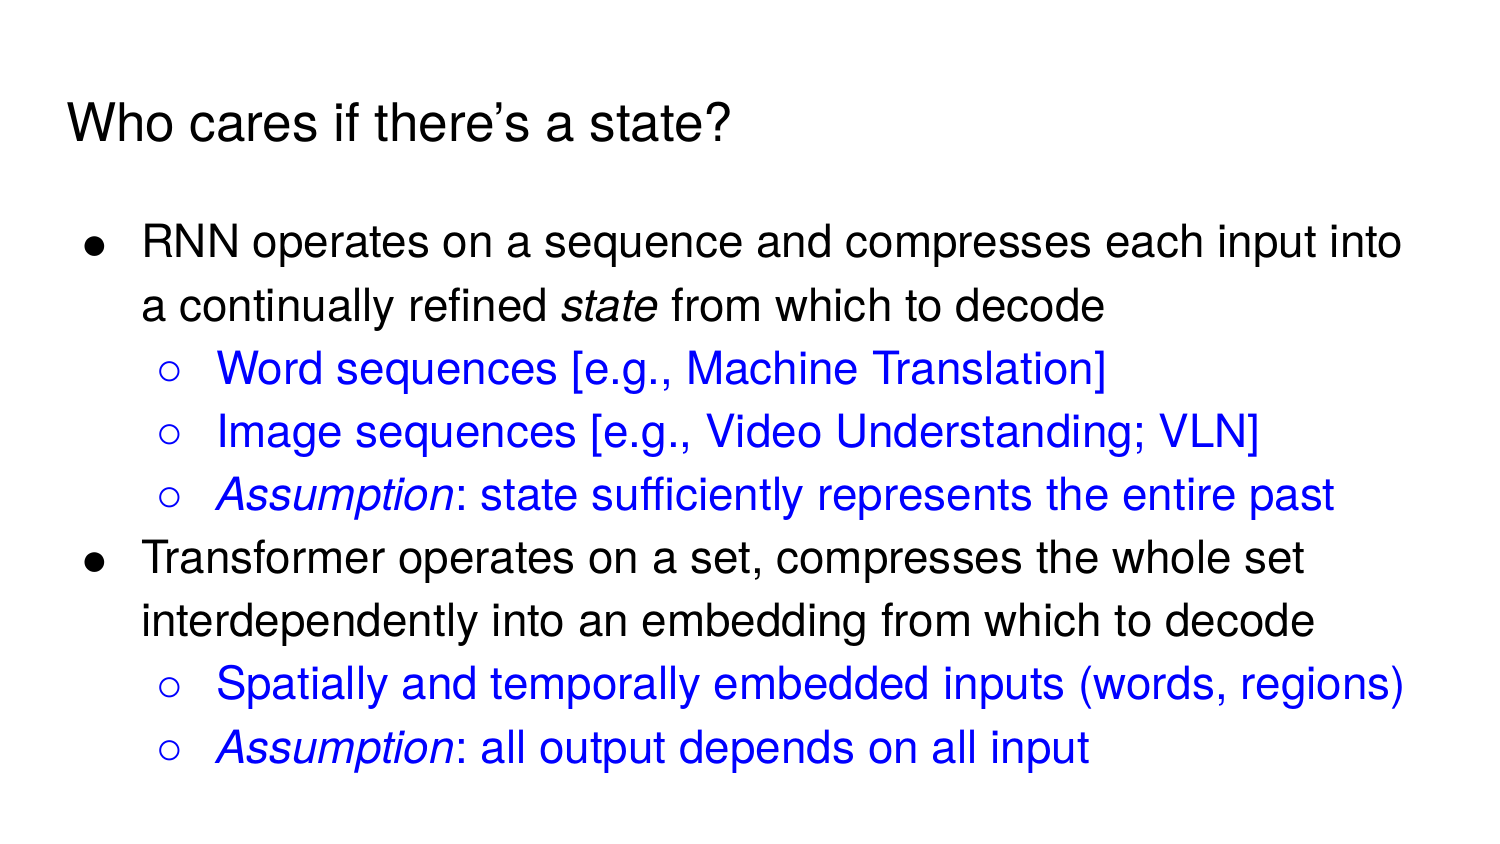

# Who cares if there’s a state?
RNN operates on a sequence and compresses each input into a continually refined state from which to decode
Word sequences [e.g., Machine Translation]
Image sequences [e.g., Video Understanding; VLN]
Assumption: state sufficiently represents the entire past
Transformer operates on a set, compresses the whole set interdependently into an embedding from which to decode
Spatially and temporally embedded inputs (words, regions)
Assumption: all output depends on all input